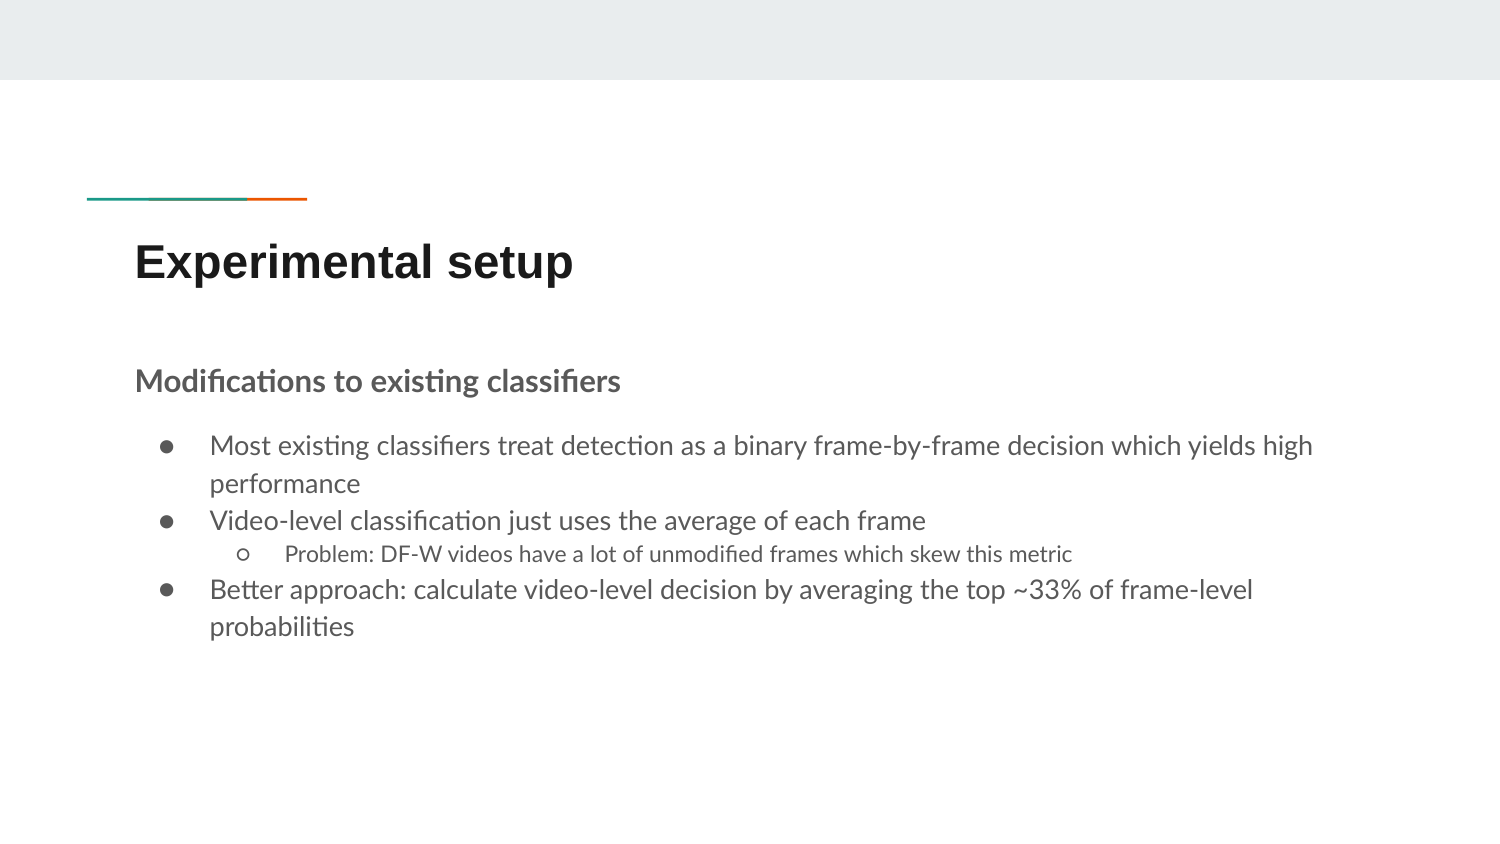

# Experimental setup
Modifications to existing classifiers
Most existing classifiers treat detection as a binary frame-by-frame decision which yields high performance
Video-level classification just uses the average of each frame
Problem: DF-W videos have a lot of unmodified frames which skew this metric
Better approach: calculate video-level decision by averaging the top ~33% of frame-level probabilities